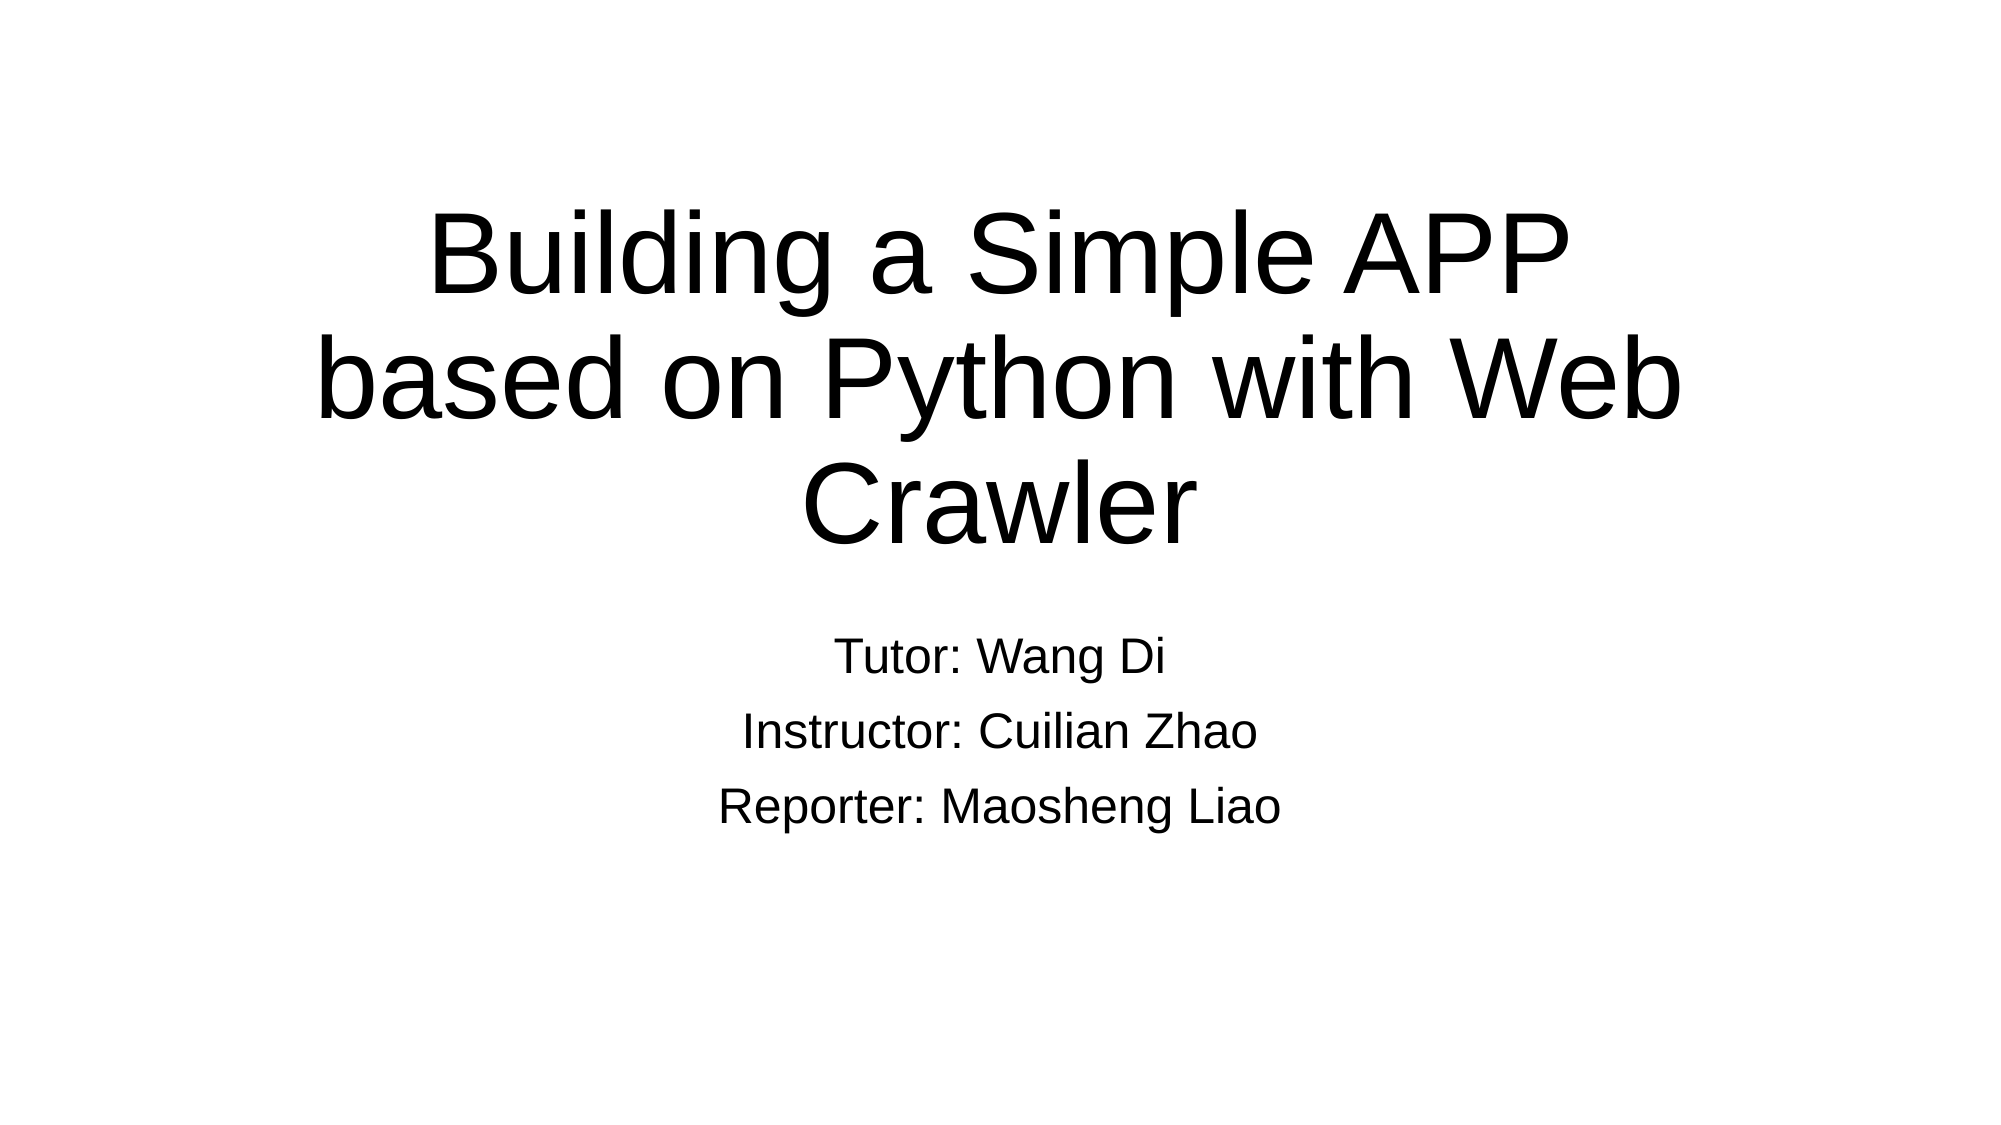

# Building a Simple APP based on Python with Web Crawler
Tutor: Wang Di
Instructor: Cuilian Zhao
Reporter: Maosheng Liao